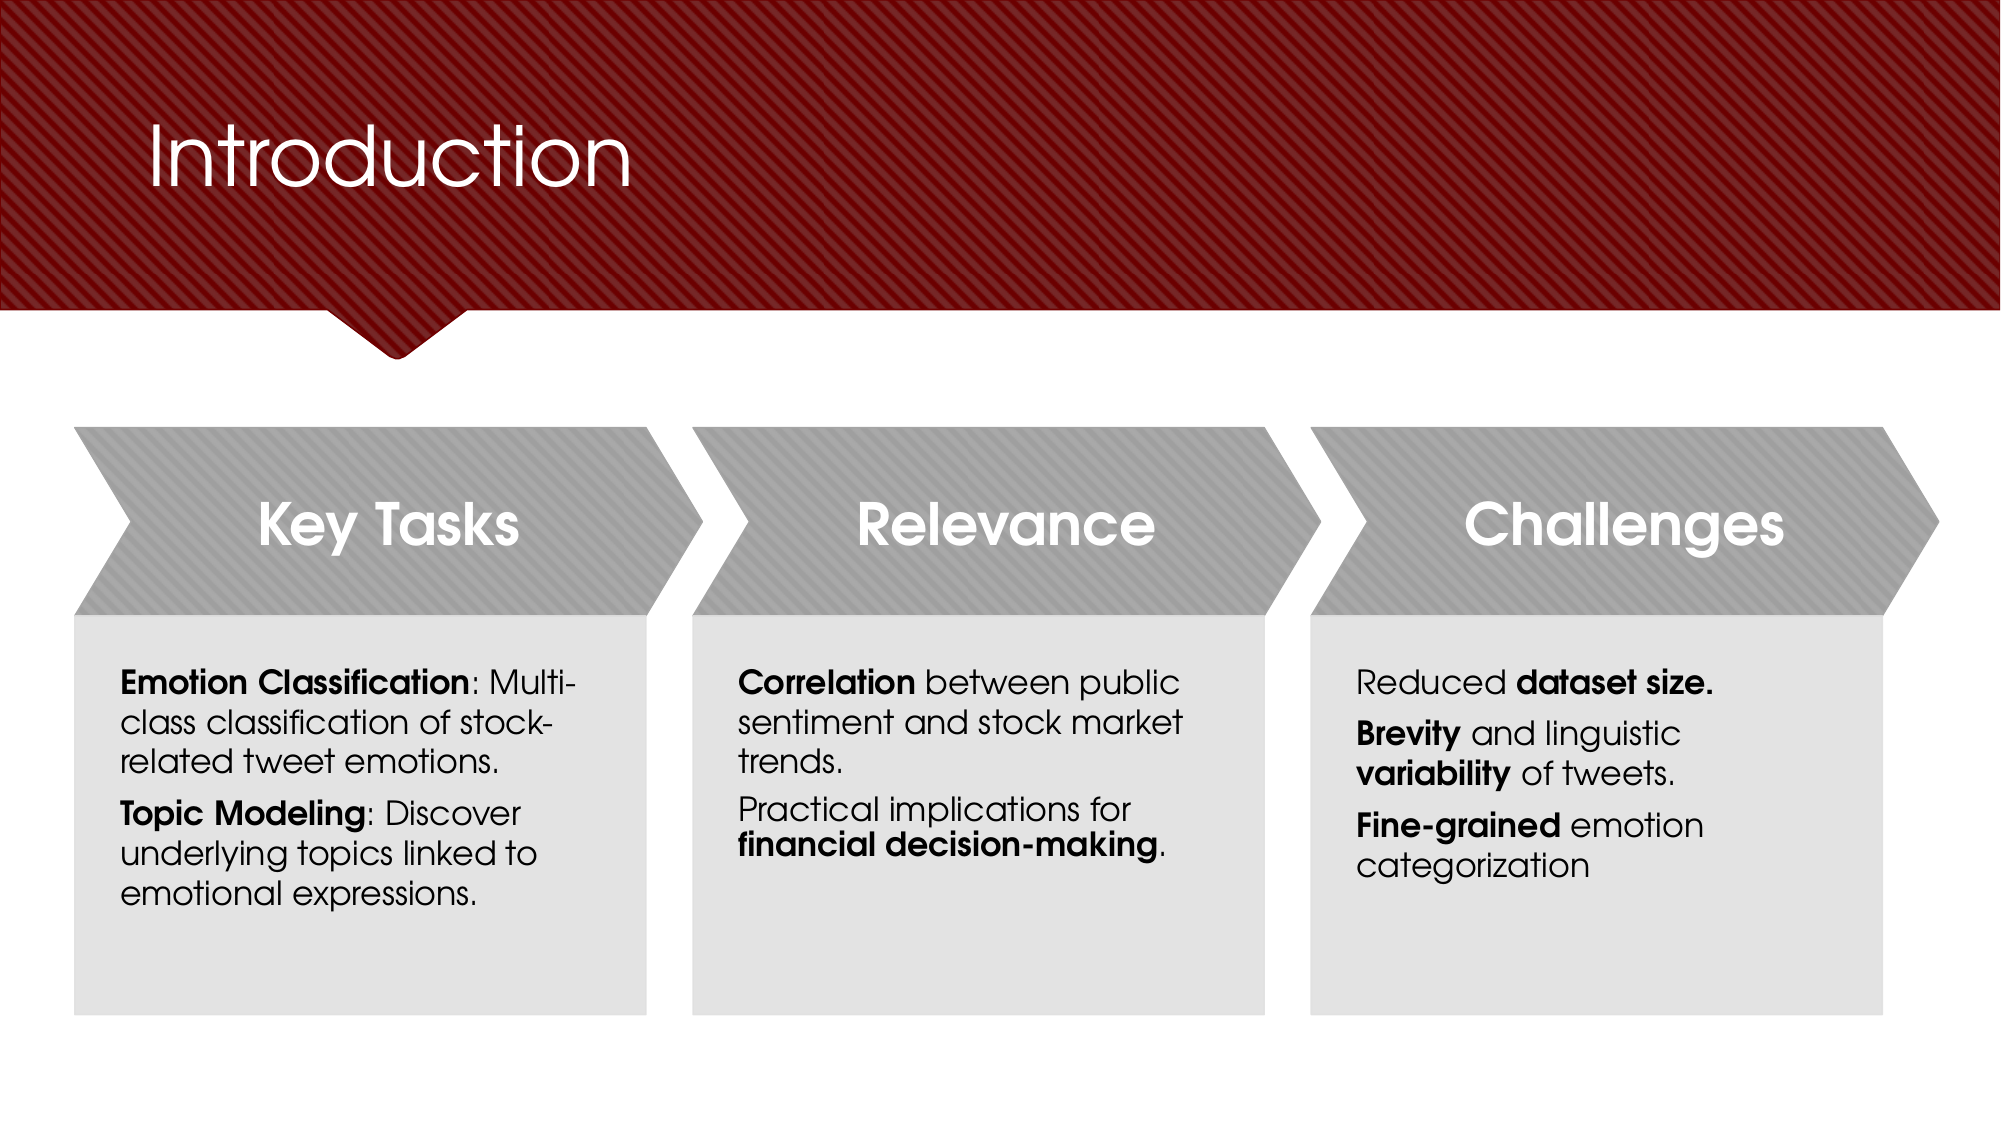

# Introduction

Key Tasks

Relevance

Challenges

Emotion Classification: Multi-class classification of stock-related tweet emotions.
Topic Modeling: Discover underlying topics linked to emotional expressions.

Correlation between public sentiment and stock market trends.
Practical implications for financial decision-making.

Reduced dataset size.
Brevity and linguistic variability of tweets.
Fine-grained emotion categorization